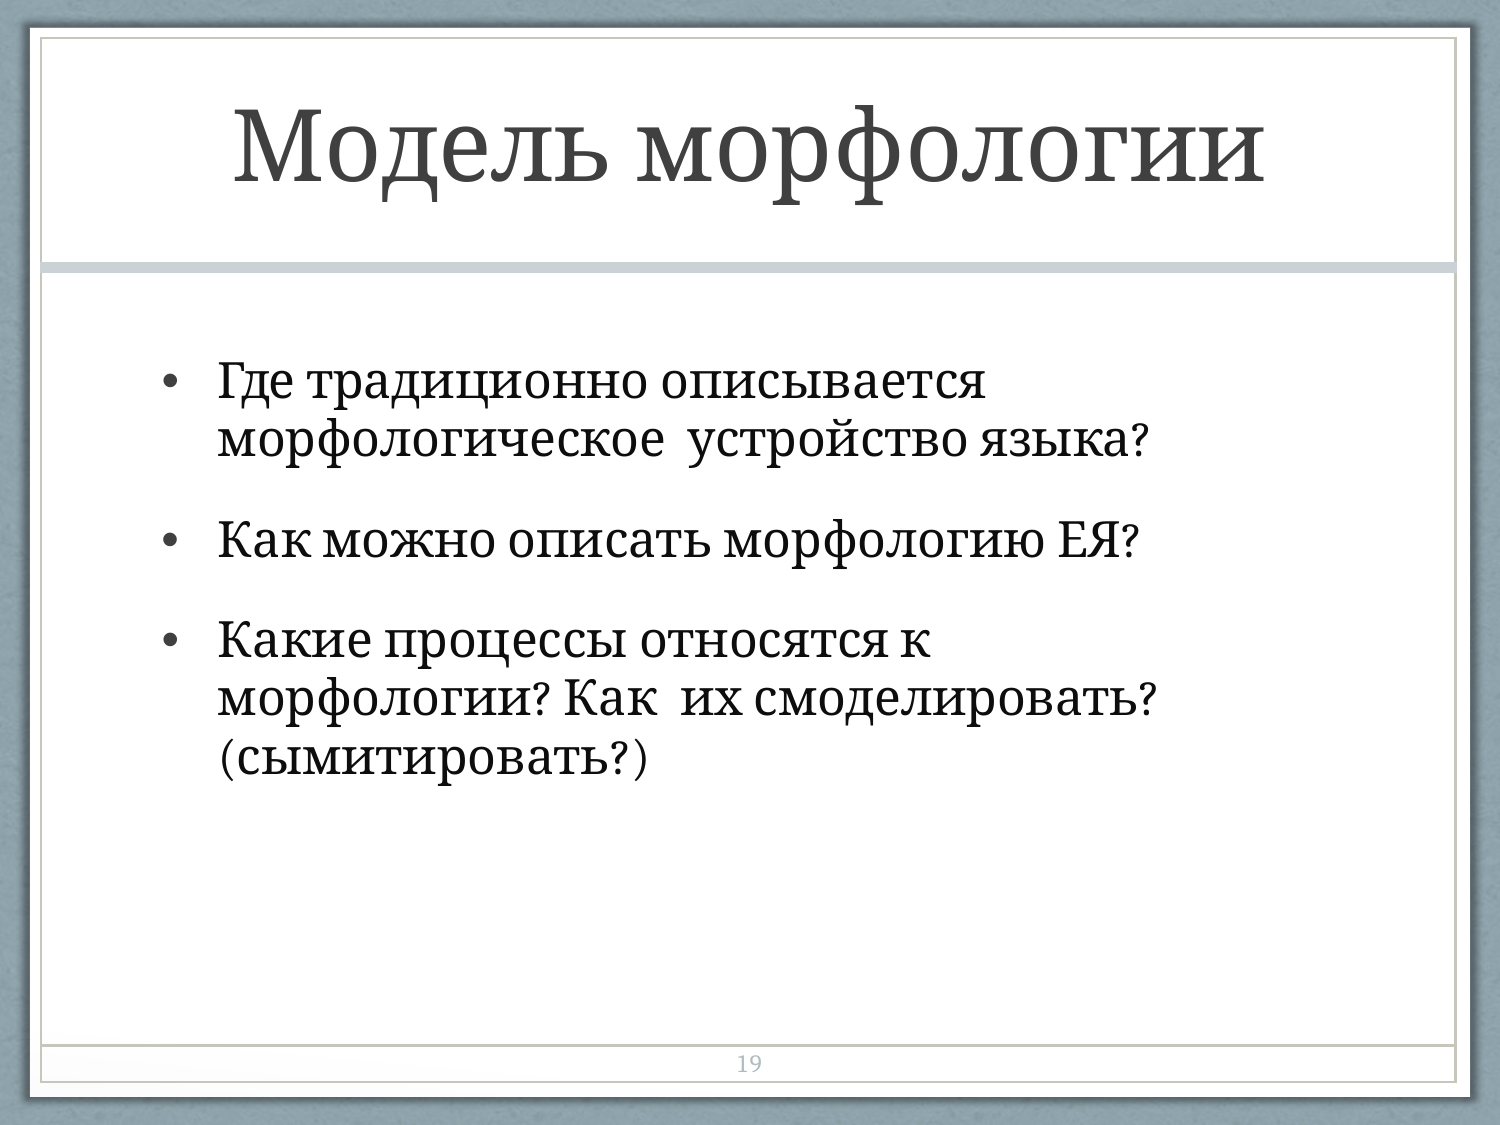

| Модель морфологии |
| --- |
| Где традиционно описывается морфологическое устройство языка? Как можно описать морфологию ЕЯ? Какие процессы относятся к морфологии? Как их смоделировать? (сымитировать?) |
| 19 |